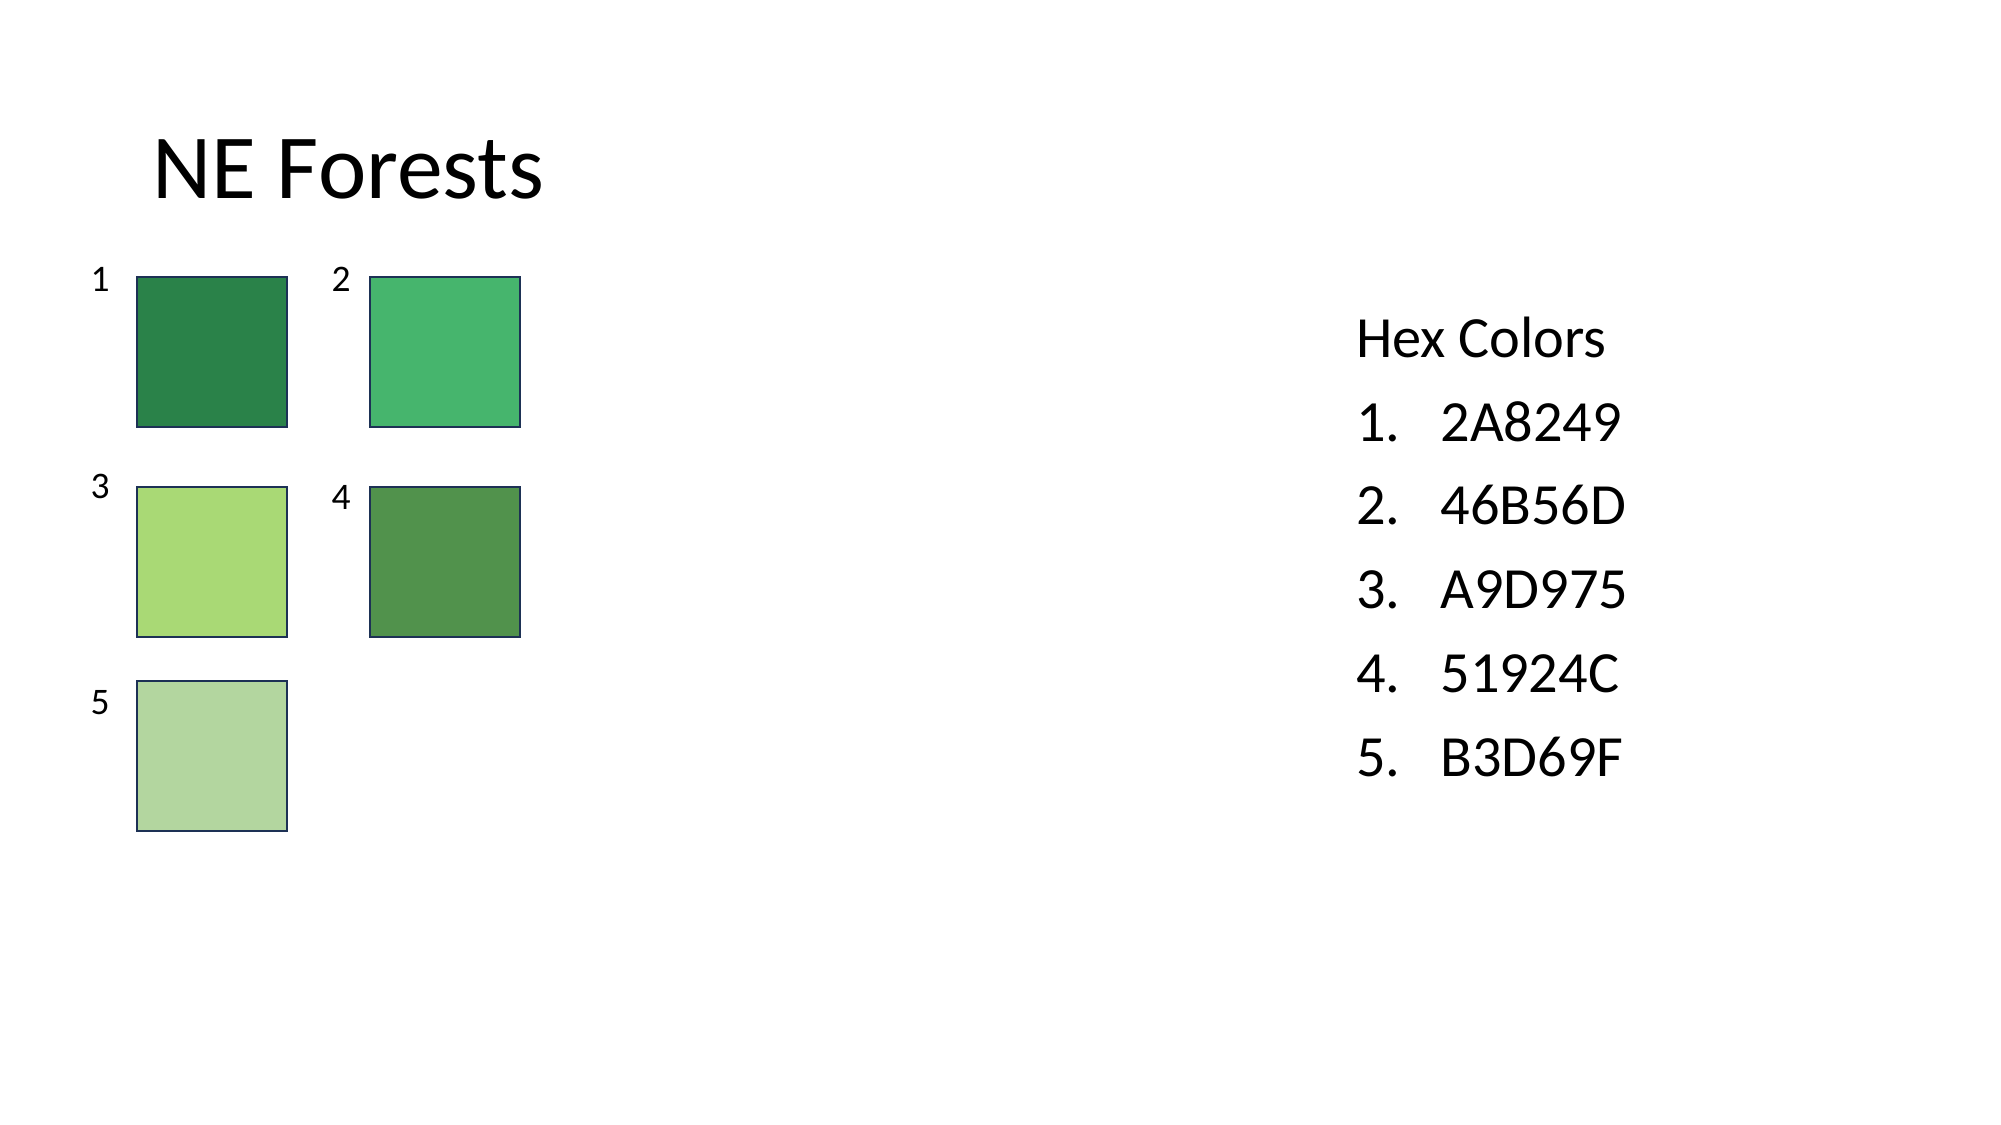

# NE Forests
1
2

Hex Colors
2A8249
46B56D
A9D975
51924C
B3D69F

3
4

5